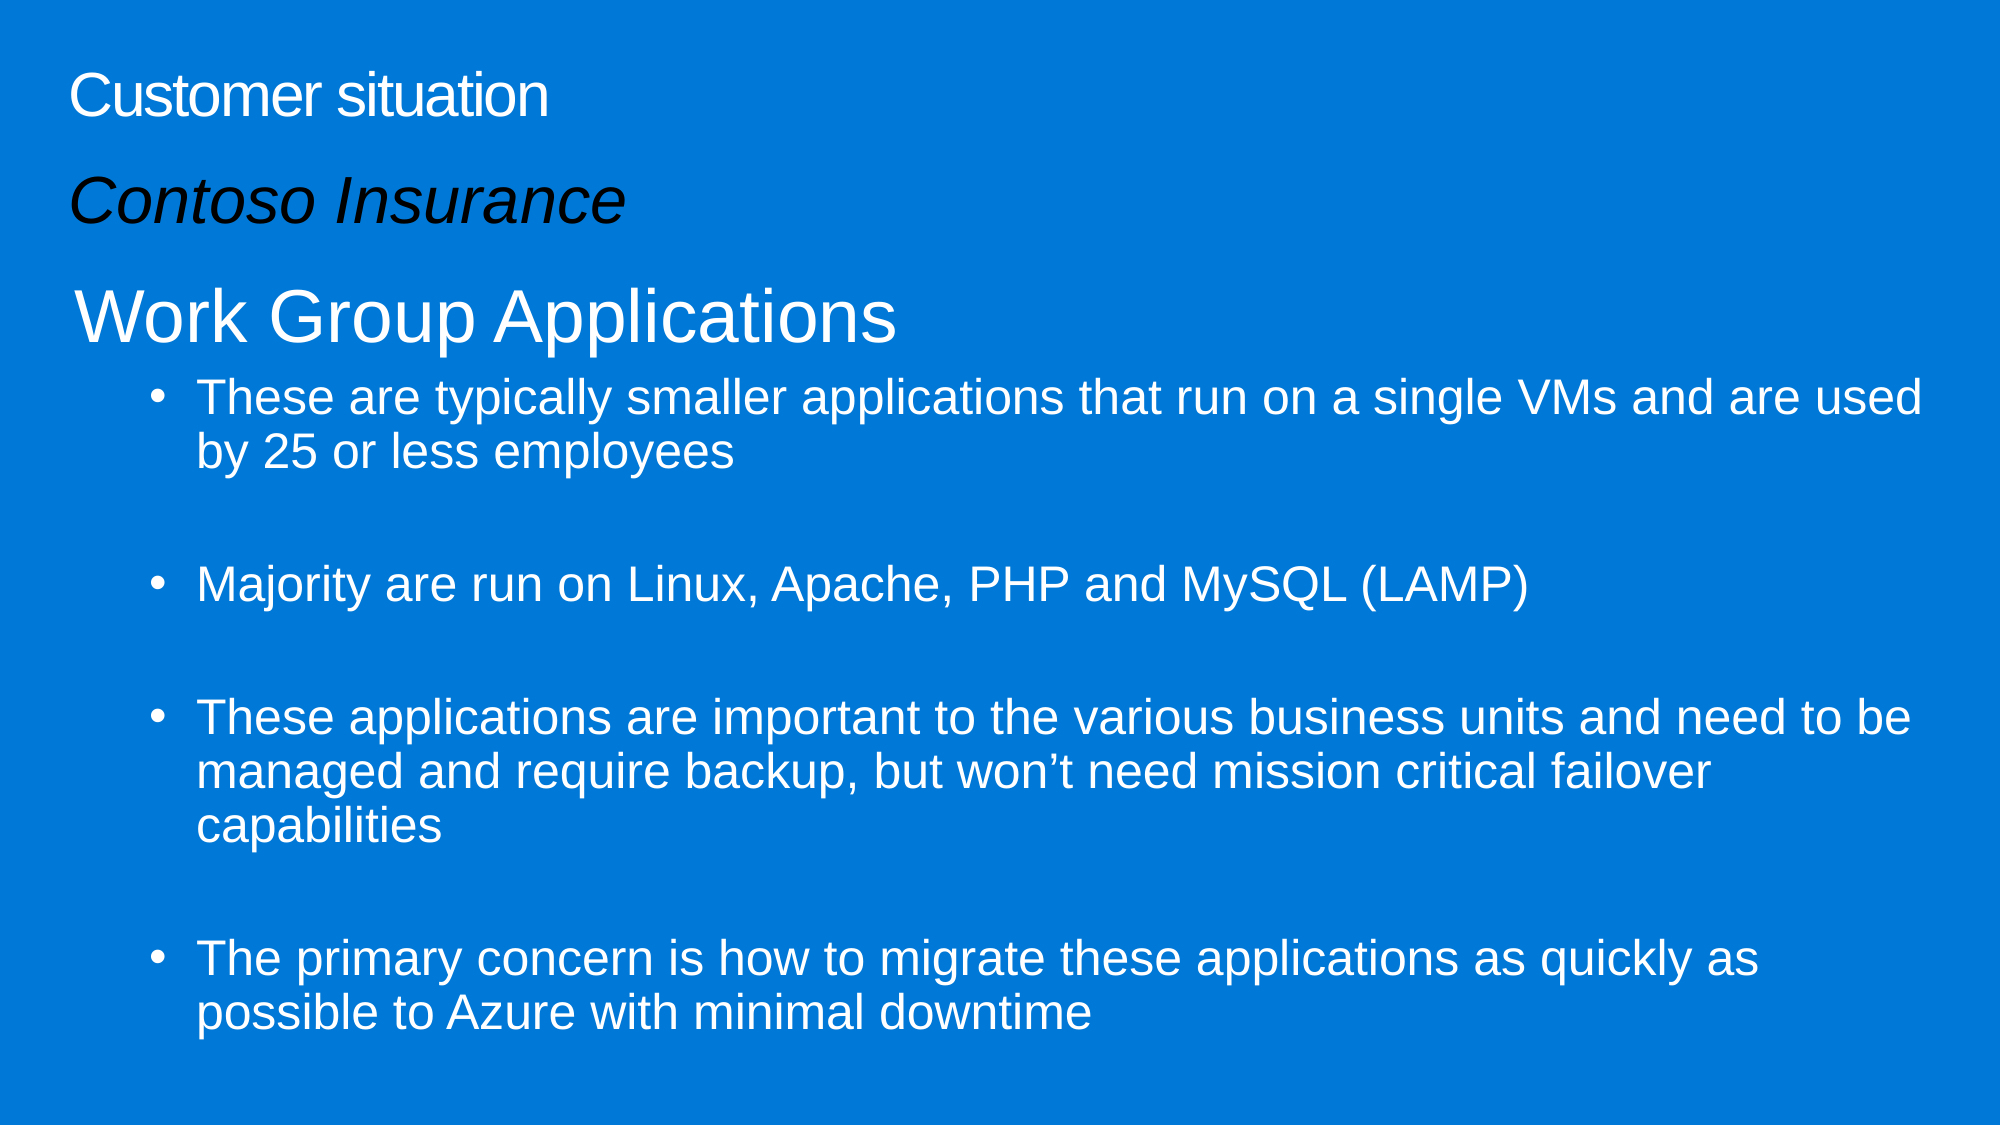

# Customer situation
Contoso Insurance
Work Group Applications
These are typically smaller applications that run on a single VMs and are used by 25 or less employees

Majority are run on Linux, Apache, PHP and MySQL (LAMP)

These applications are important to the various business units and need to be managed and require backup, but won’t need mission critical failover capabilities

The primary concern is how to migrate these applications as quickly as possible to Azure with minimal downtime